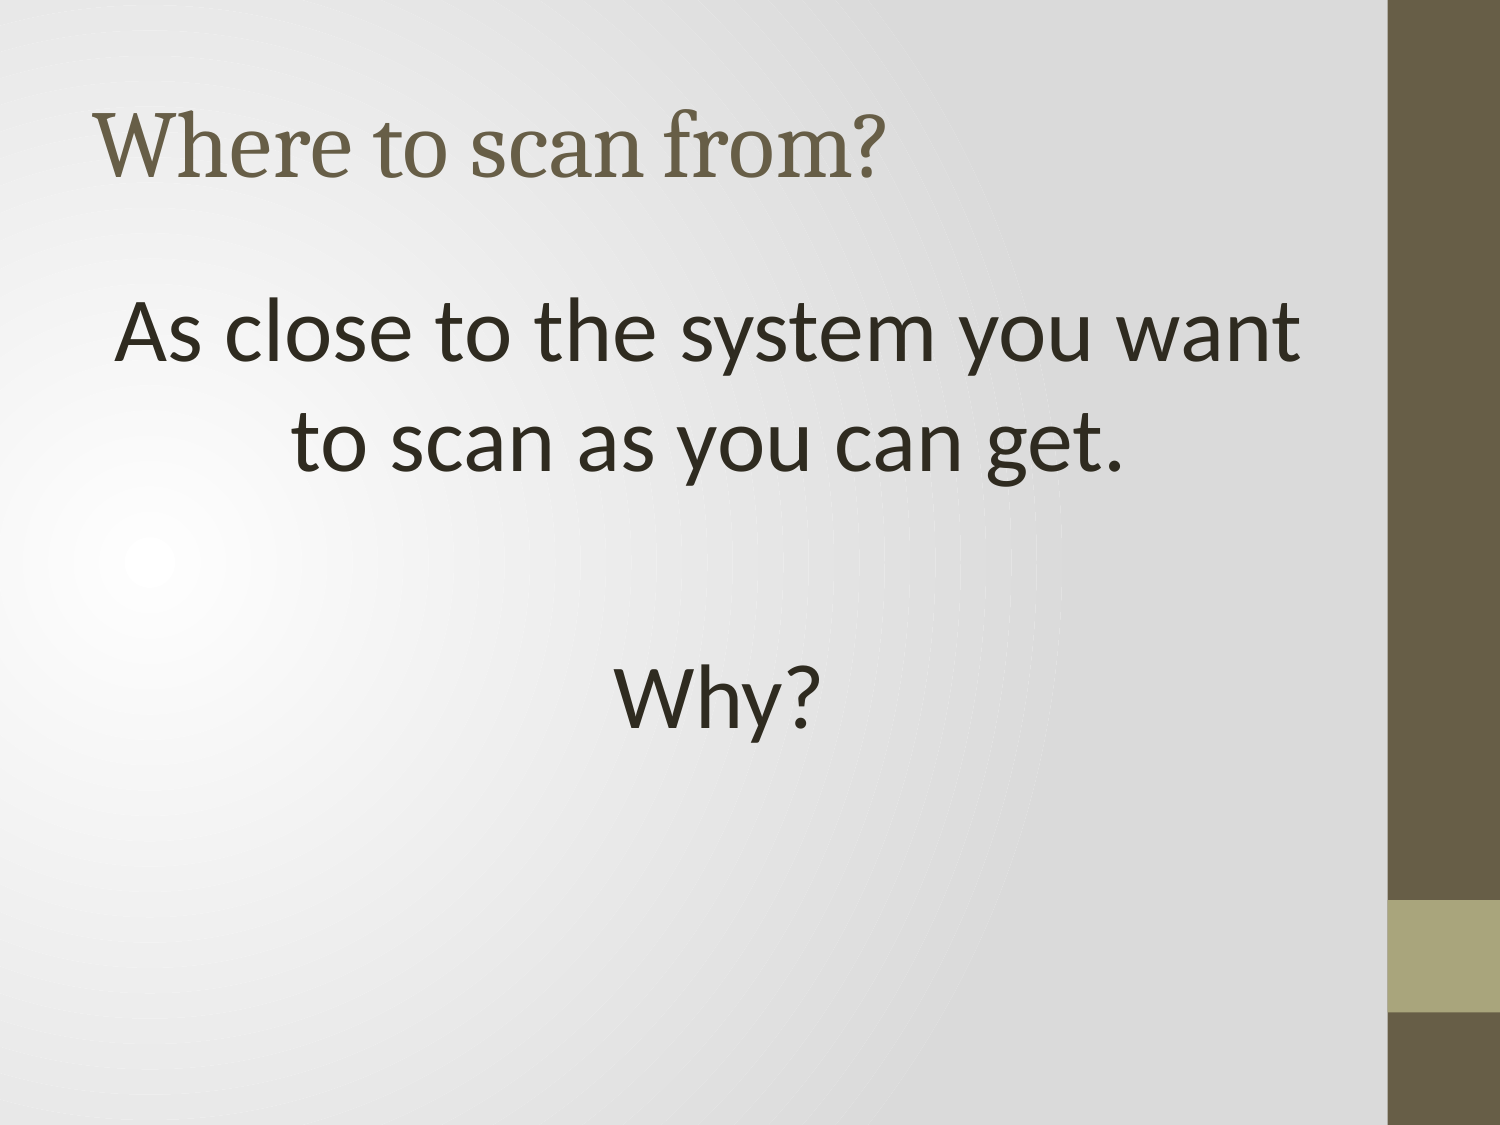

# Where to scan from?
As close to the system you want to scan as you can get.

 Why?